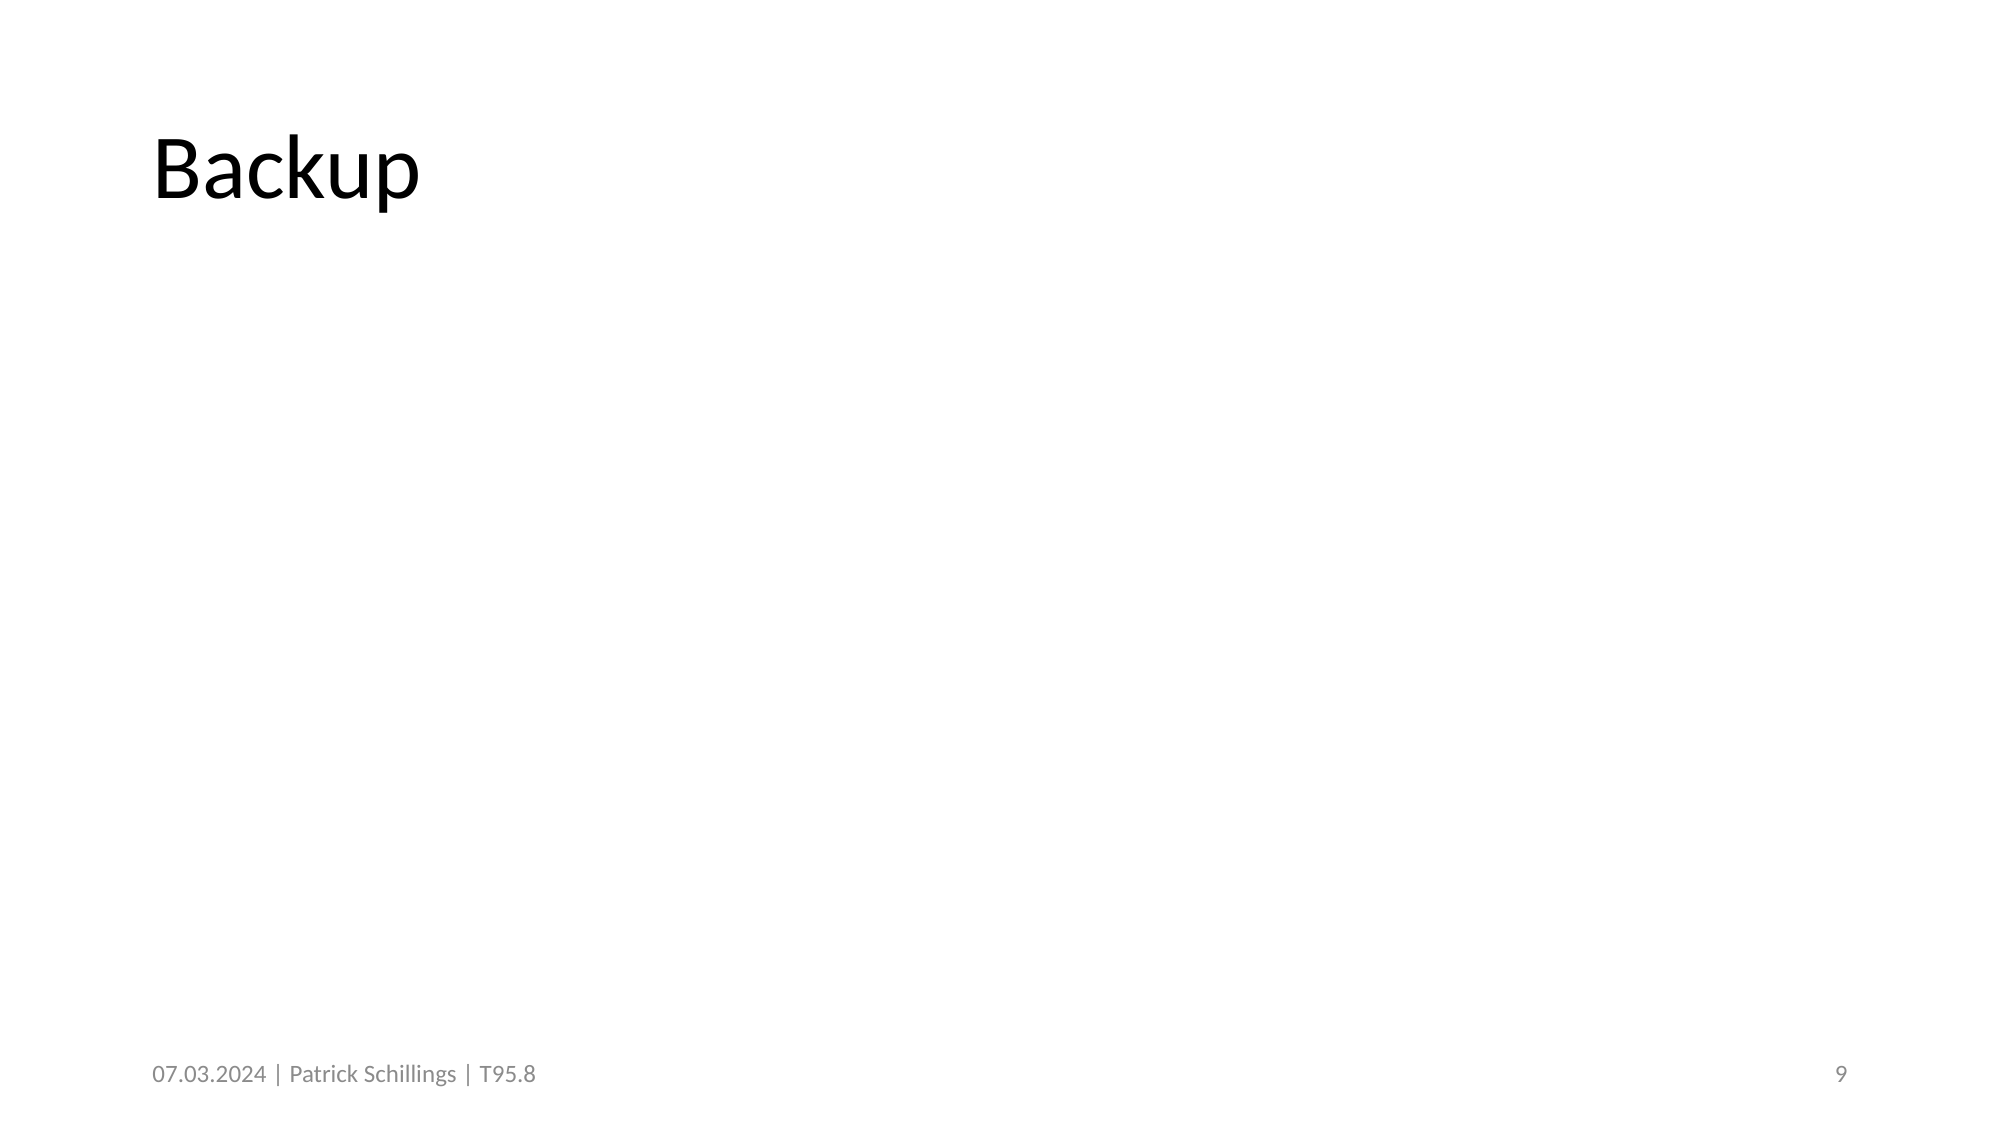

# Backup
07.03.2024 | Patrick Schillings | T95.8
9